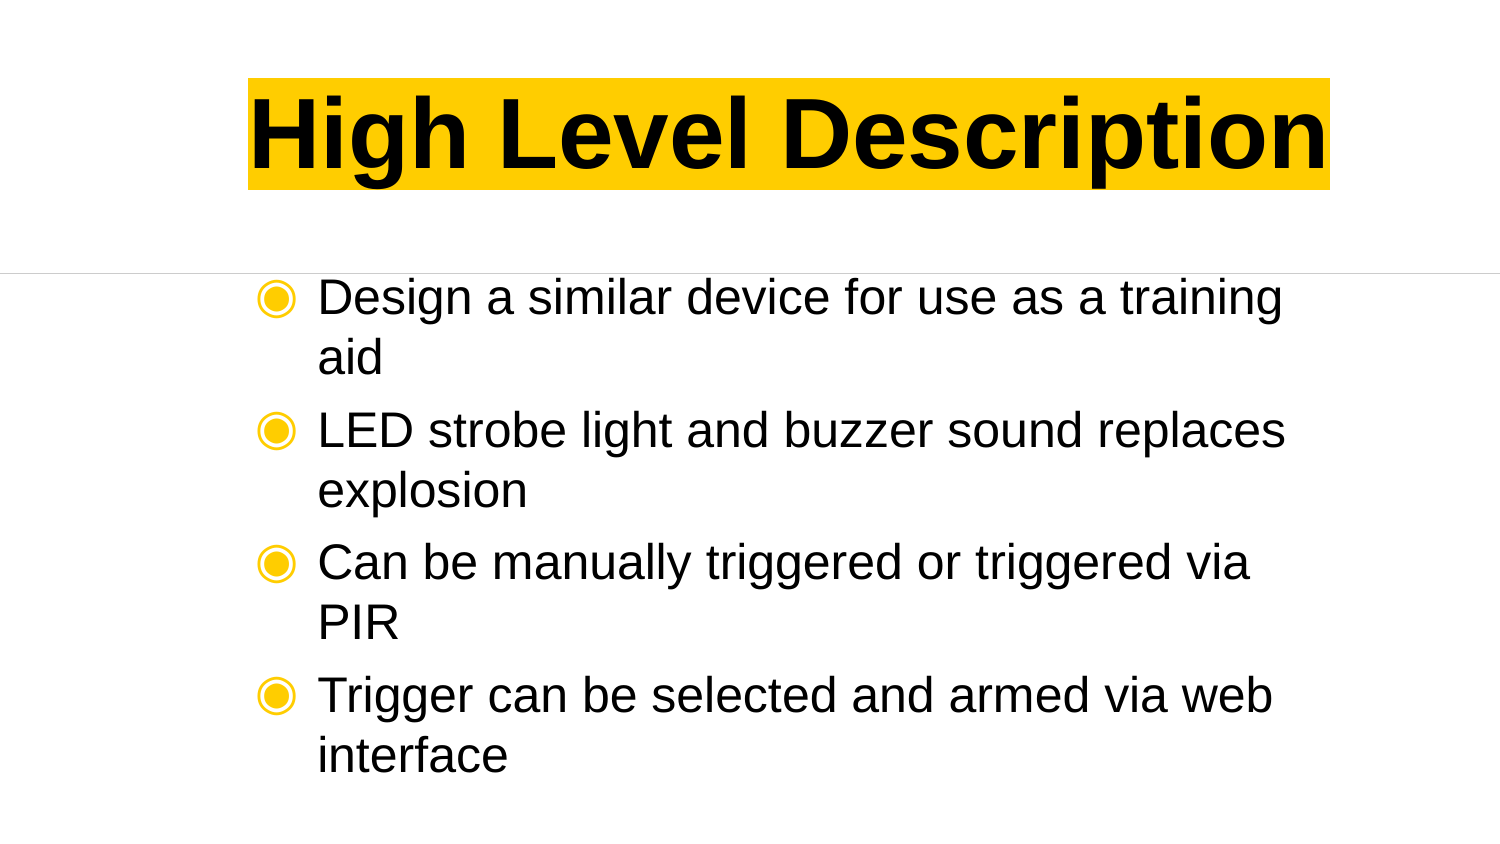

High Level Description
Design a similar device for use as a training aid
LED strobe light and buzzer sound replaces explosion
Can be manually triggered or triggered via PIR
Trigger can be selected and armed via web interface